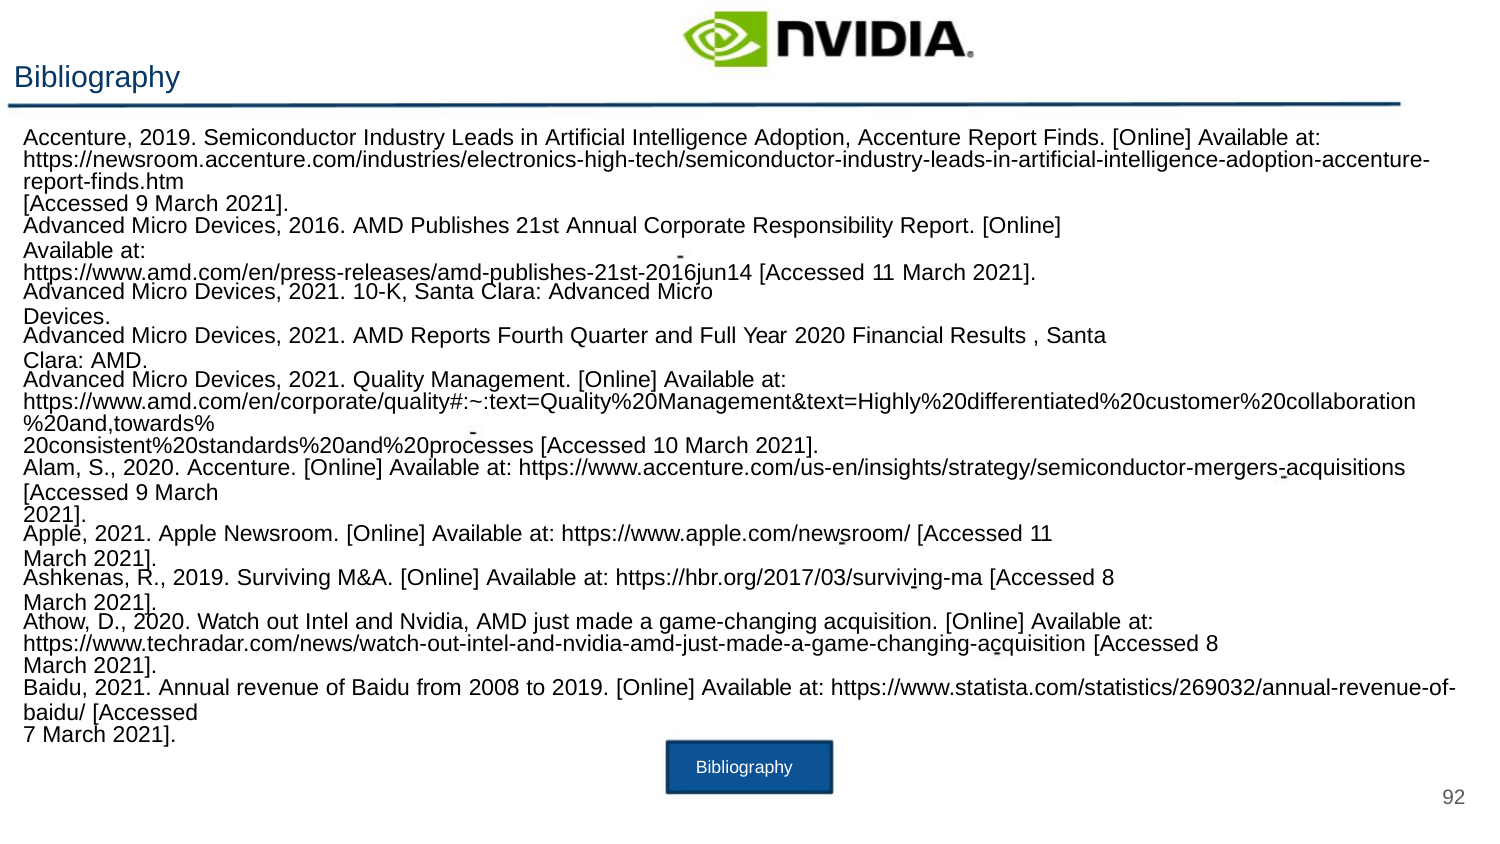

Bibliography
Accenture, 2019. Semiconductor Industry Leads in Artificial Intelligence Adoption, Accenture Report Finds. [Online] Available at:
https://newsroom.accenture.com/industries/electronics-high-tech/semiconductor-industry-leads-in-artificial-intelligence-adoption-accenture-report-finds.htm
[Accessed 9 March 2021].
Advanced Micro Devices, 2016. AMD Publishes 21st Annual Corporate Responsibility Report. [Online] Available at:
https://www.amd.com/en/press-releases/amd-publishes-21st-2016jun14 [Accessed 11 March 2021].
Advanced Micro Devices, 2021. 10-K, Santa Clara: Advanced Micro Devices.
Advanced Micro Devices, 2021. AMD Reports Fourth Quarter and Full Year 2020 Financial Results , Santa Clara: AMD.
Advanced Micro Devices, 2021. Quality Management. [Online] Available at:
https://www.amd.com/en/corporate/quality#:~:text=Quality%20Management&text=Highly%20differentiated%20customer%20collaboration%20and,towards%
20consistent%20standards%20and%20processes [Accessed 10 March 2021].
Alam, S., 2020. Accenture. [Online] Available at: https://www.accenture.com/us-en/insights/strategy/semiconductor-mergers-acquisitions [Accessed 9 March
2021].
Apple, 2021. Apple Newsroom. [Online] Available at: https://www.apple.com/newsroom/ [Accessed 11 March 2021].
Ashkenas, R., 2019. Surviving M&A. [Online] Available at: https://hbr.org/2017/03/surviving-ma [Accessed 8 March 2021].
Athow, D., 2020. Watch out Intel and Nvidia, AMD just made a game-changing acquisition. [Online] Available at:
https://www.techradar.com/news/watch-out-intel-and-nvidia-amd-just-made-a-game-changing-acquisition [Accessed 8 March 2021].
Baidu, 2021. Annual revenue of Baidu from 2008 to 2019. [Online] Available at: https://www.statista.com/statistics/269032/annual-revenue-of-baidu/ [Accessed
7 March 2021].
Bibliography
92